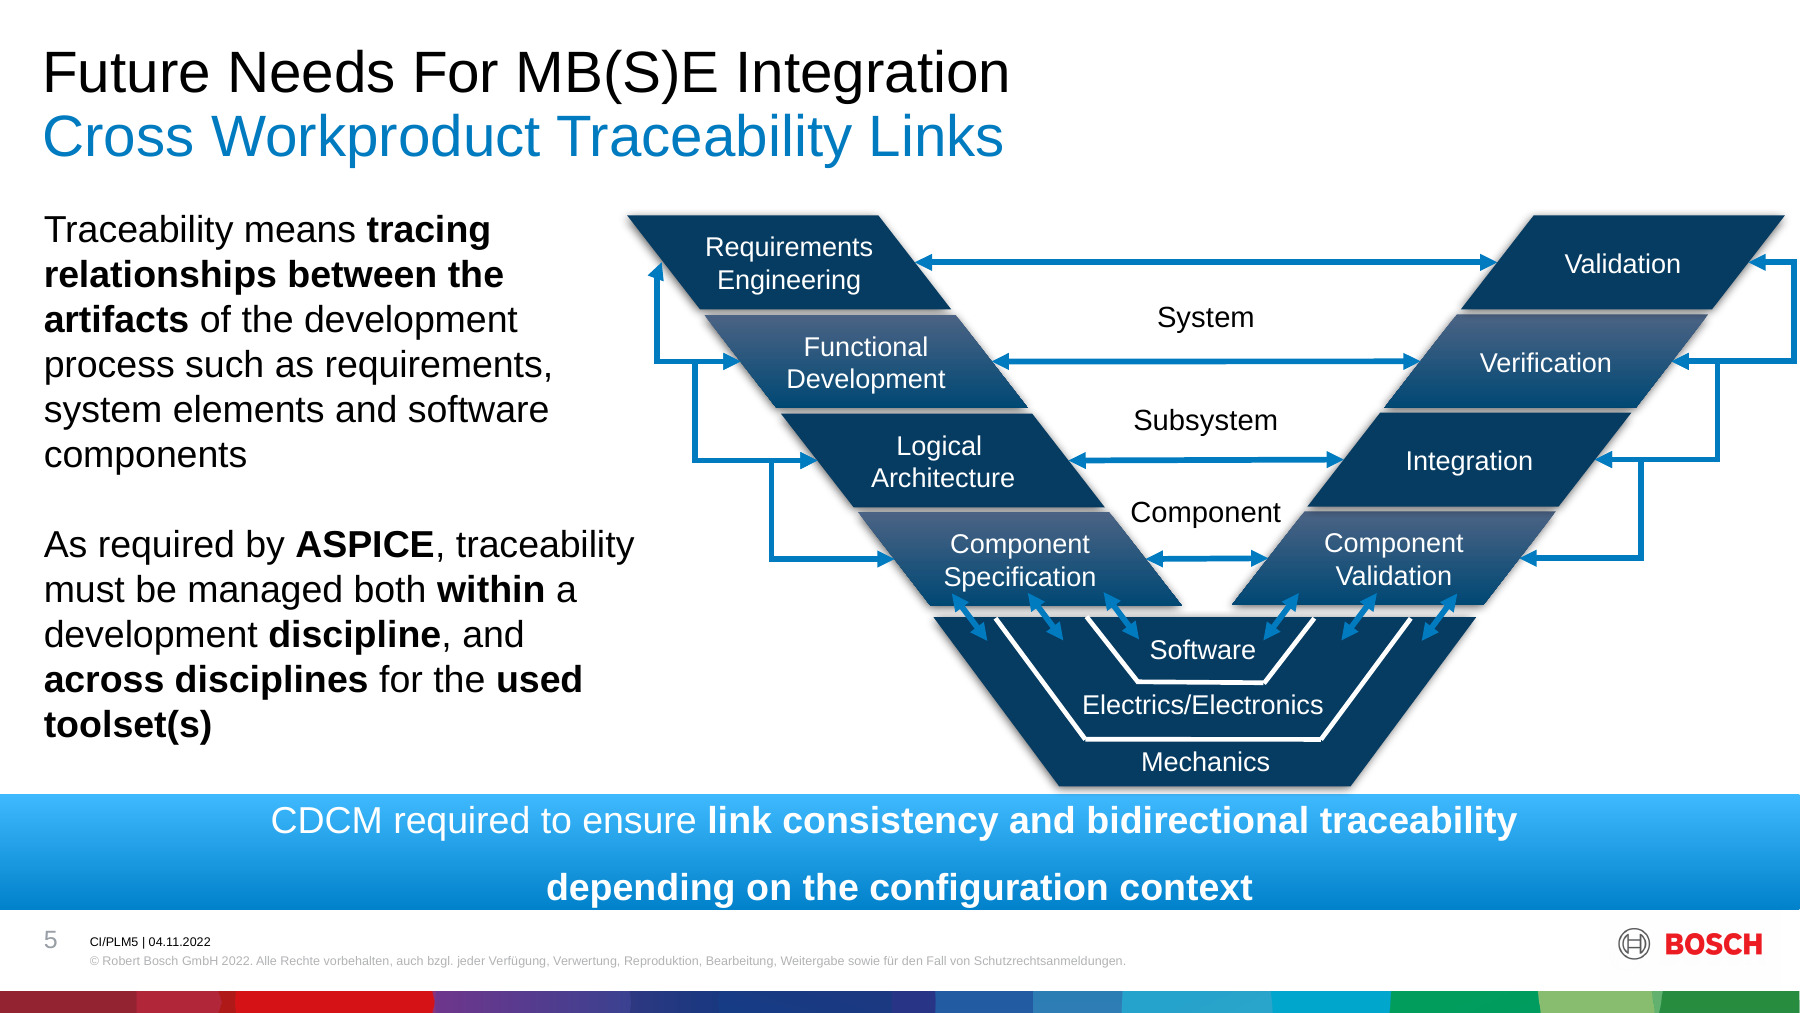

Future Needs For MB(S)E Integration
# Cross Workproduct Traceability Links
Traceability means tracing relationships between the artifacts of the development process such as requirements, system elements and software components

As required by ASPICE, traceability must be managed both within a development discipline, and across disciplines for the used toolset(s)

Requirements
Engineering
Validation
System
Verification
Functional Development
Subsystem
Integration
Logical
Architecture
Component
Component Validation
Component Specification

Software
Electrics/Electronics

Mechanics
CDCM required to ensure link consistency and bidirectional traceability
depending on the configuration context
5